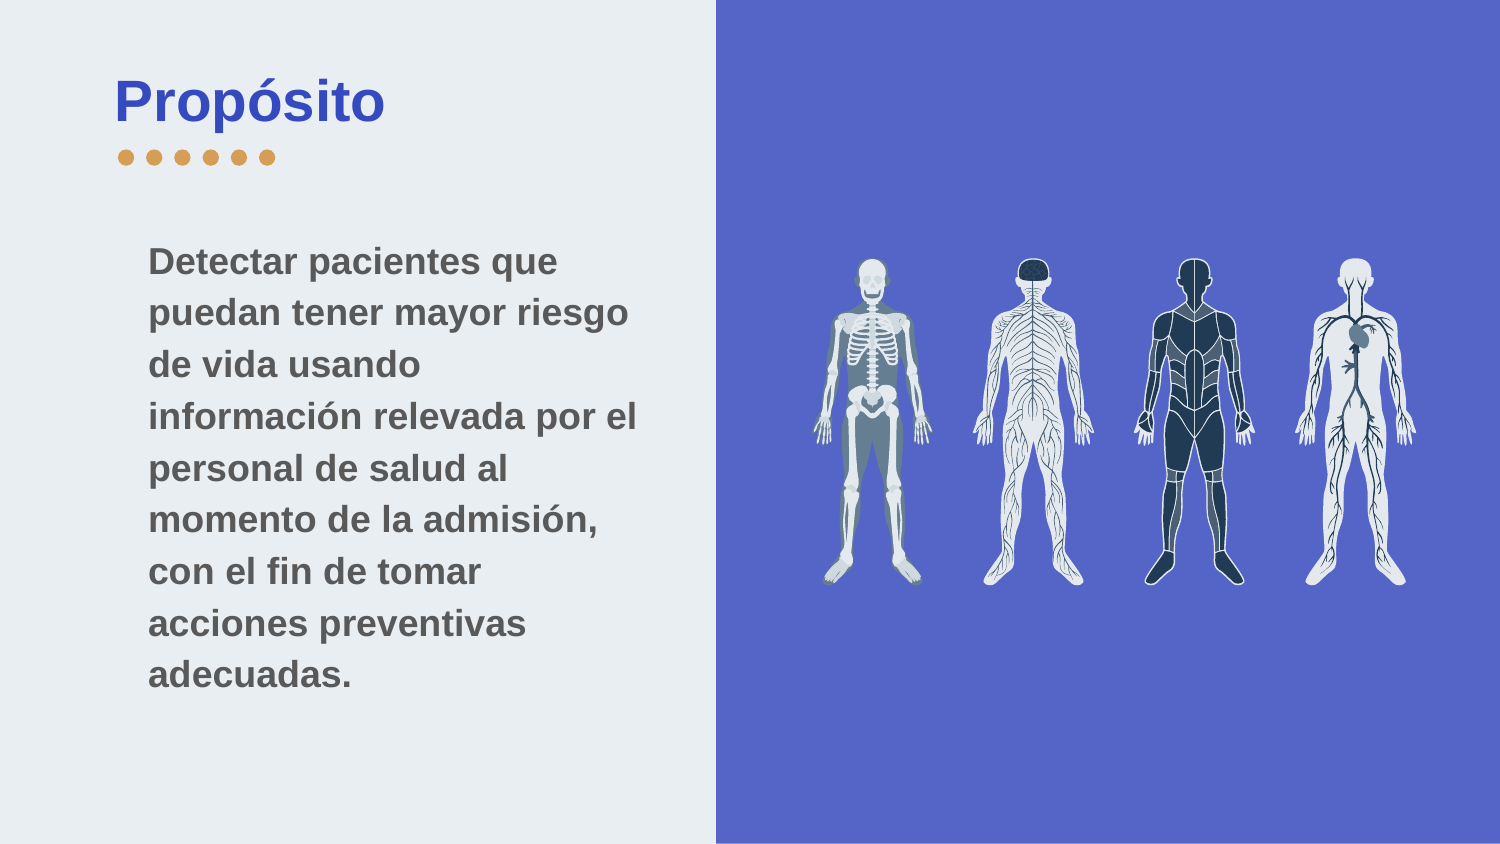

# Propósito

Detectar pacientes que puedan tener mayor riesgo de vida usando información relevada por el personal de salud al momento de la admisión, con el fin de tomar acciones preventivas adecuadas.